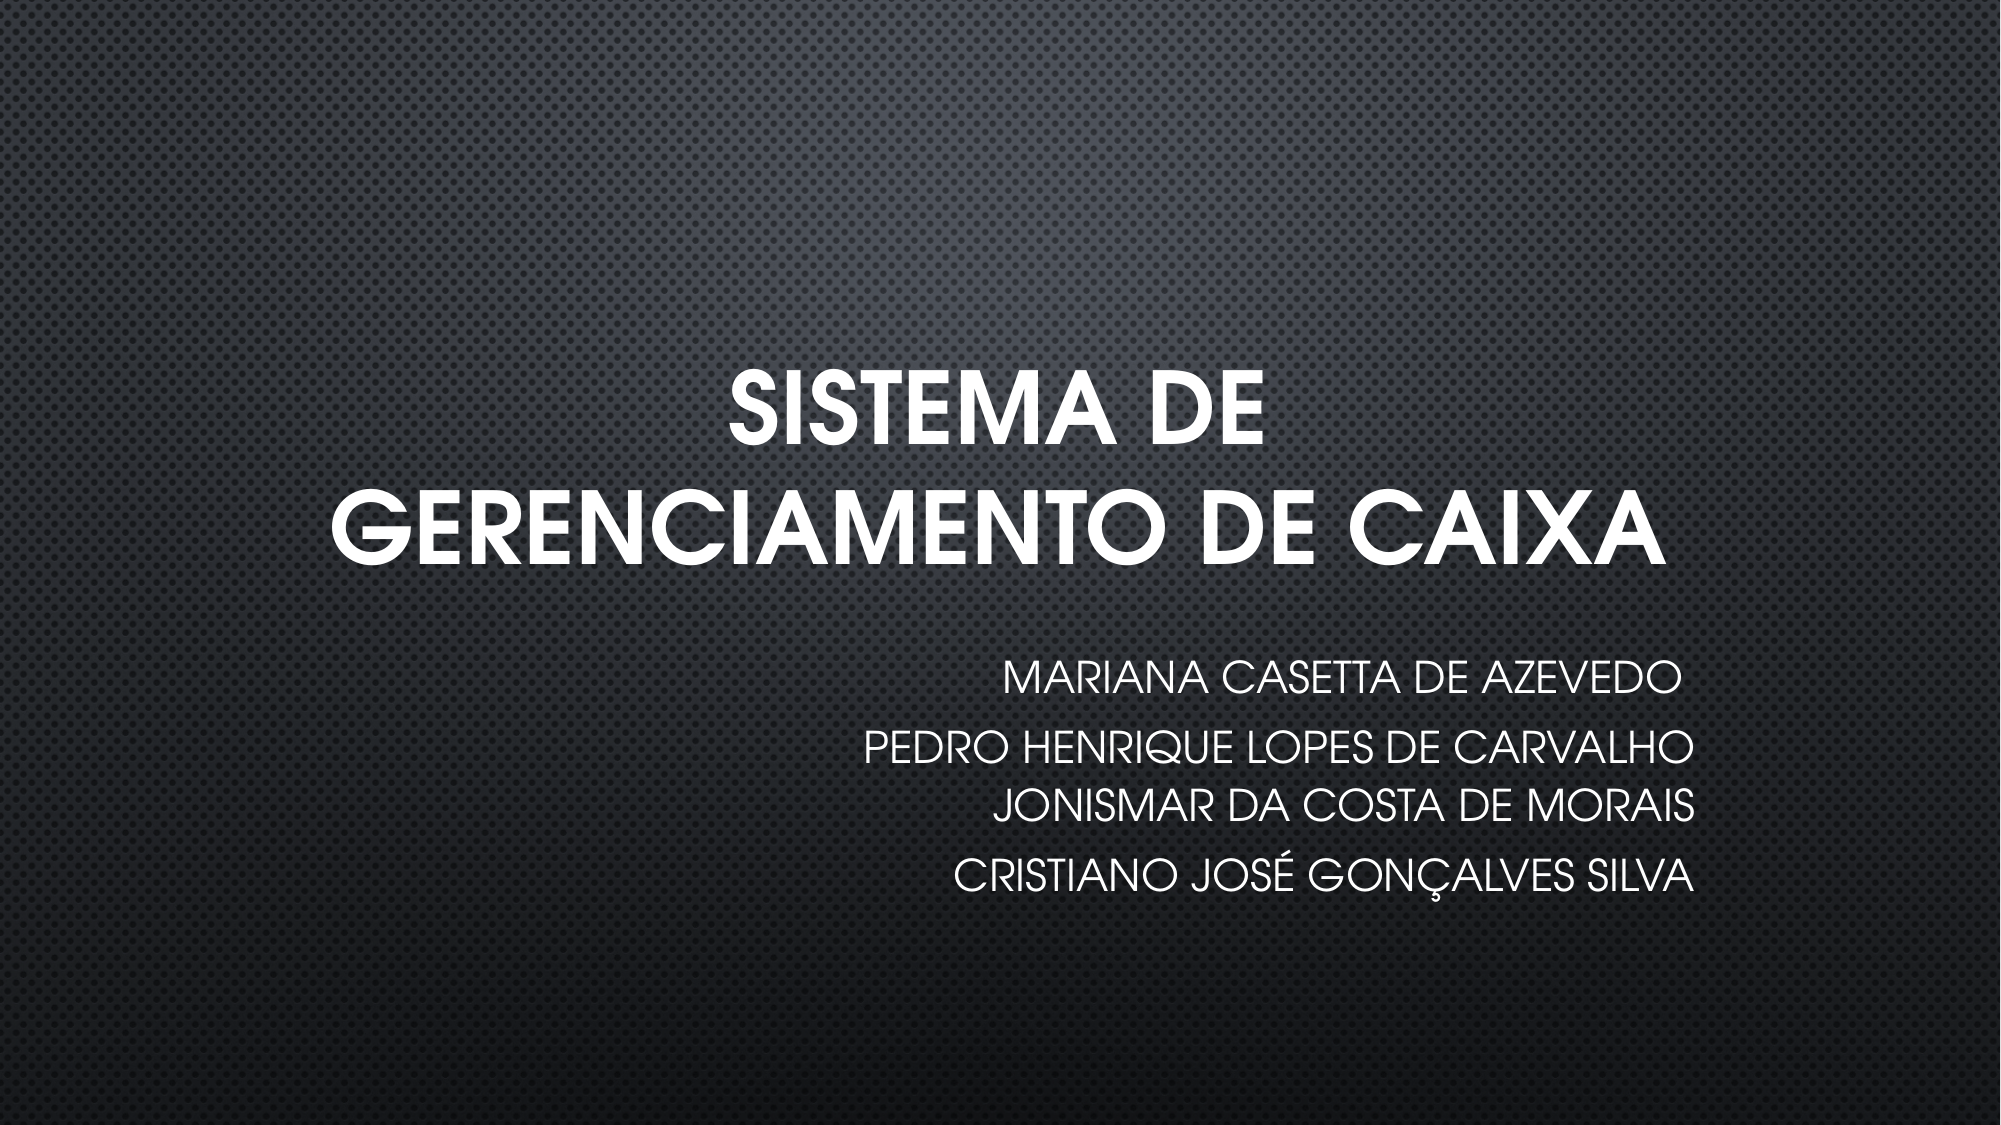

Sistema de Gerenciamento de Caixa
Mariana Casetta de Azevedo
Pedro Henrique Lopes de Carvalho
Jonismar da Costa de Morais
 Cristiano José Gonçalves Silva